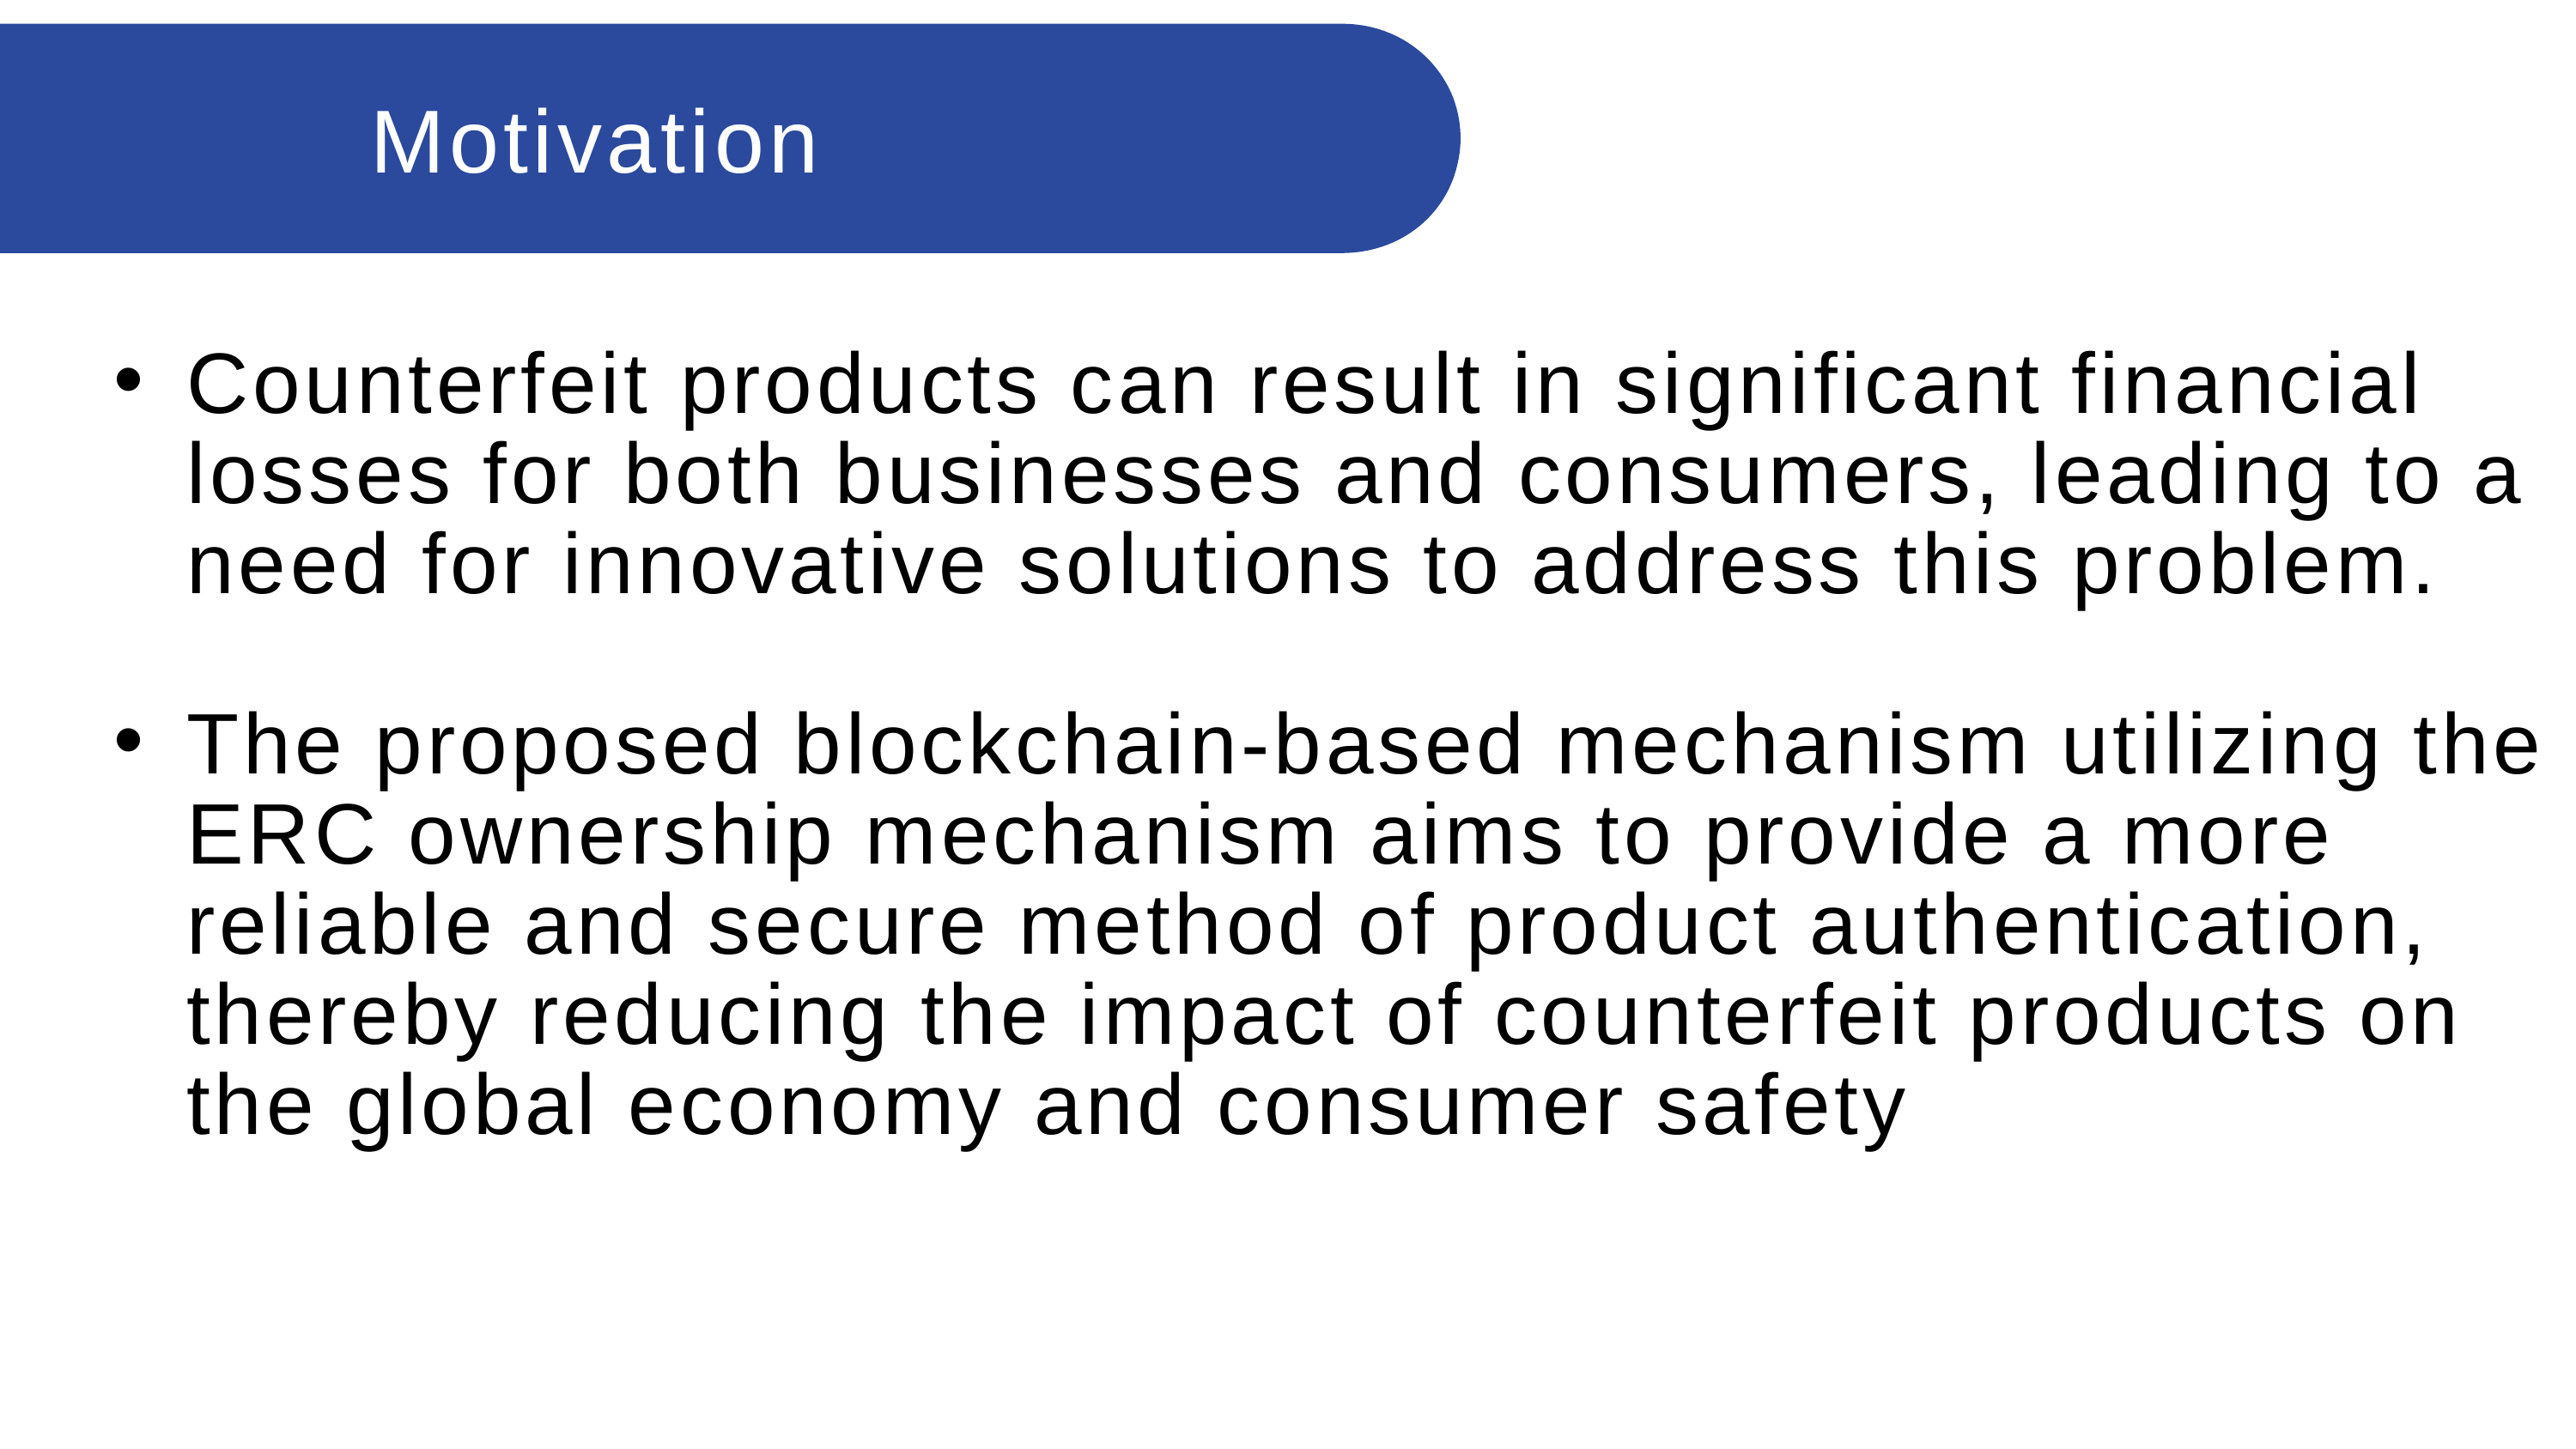

Motivation
Counterfeit products can result in significant financial losses for both businesses and consumers, leading to a need for innovative solutions to address this problem.

The proposed blockchain-based mechanism utilizing the ERC ownership mechanism aims to provide a more reliable and secure method of product authentication, thereby reducing the impact of counterfeit products on the global economy and consumer safety